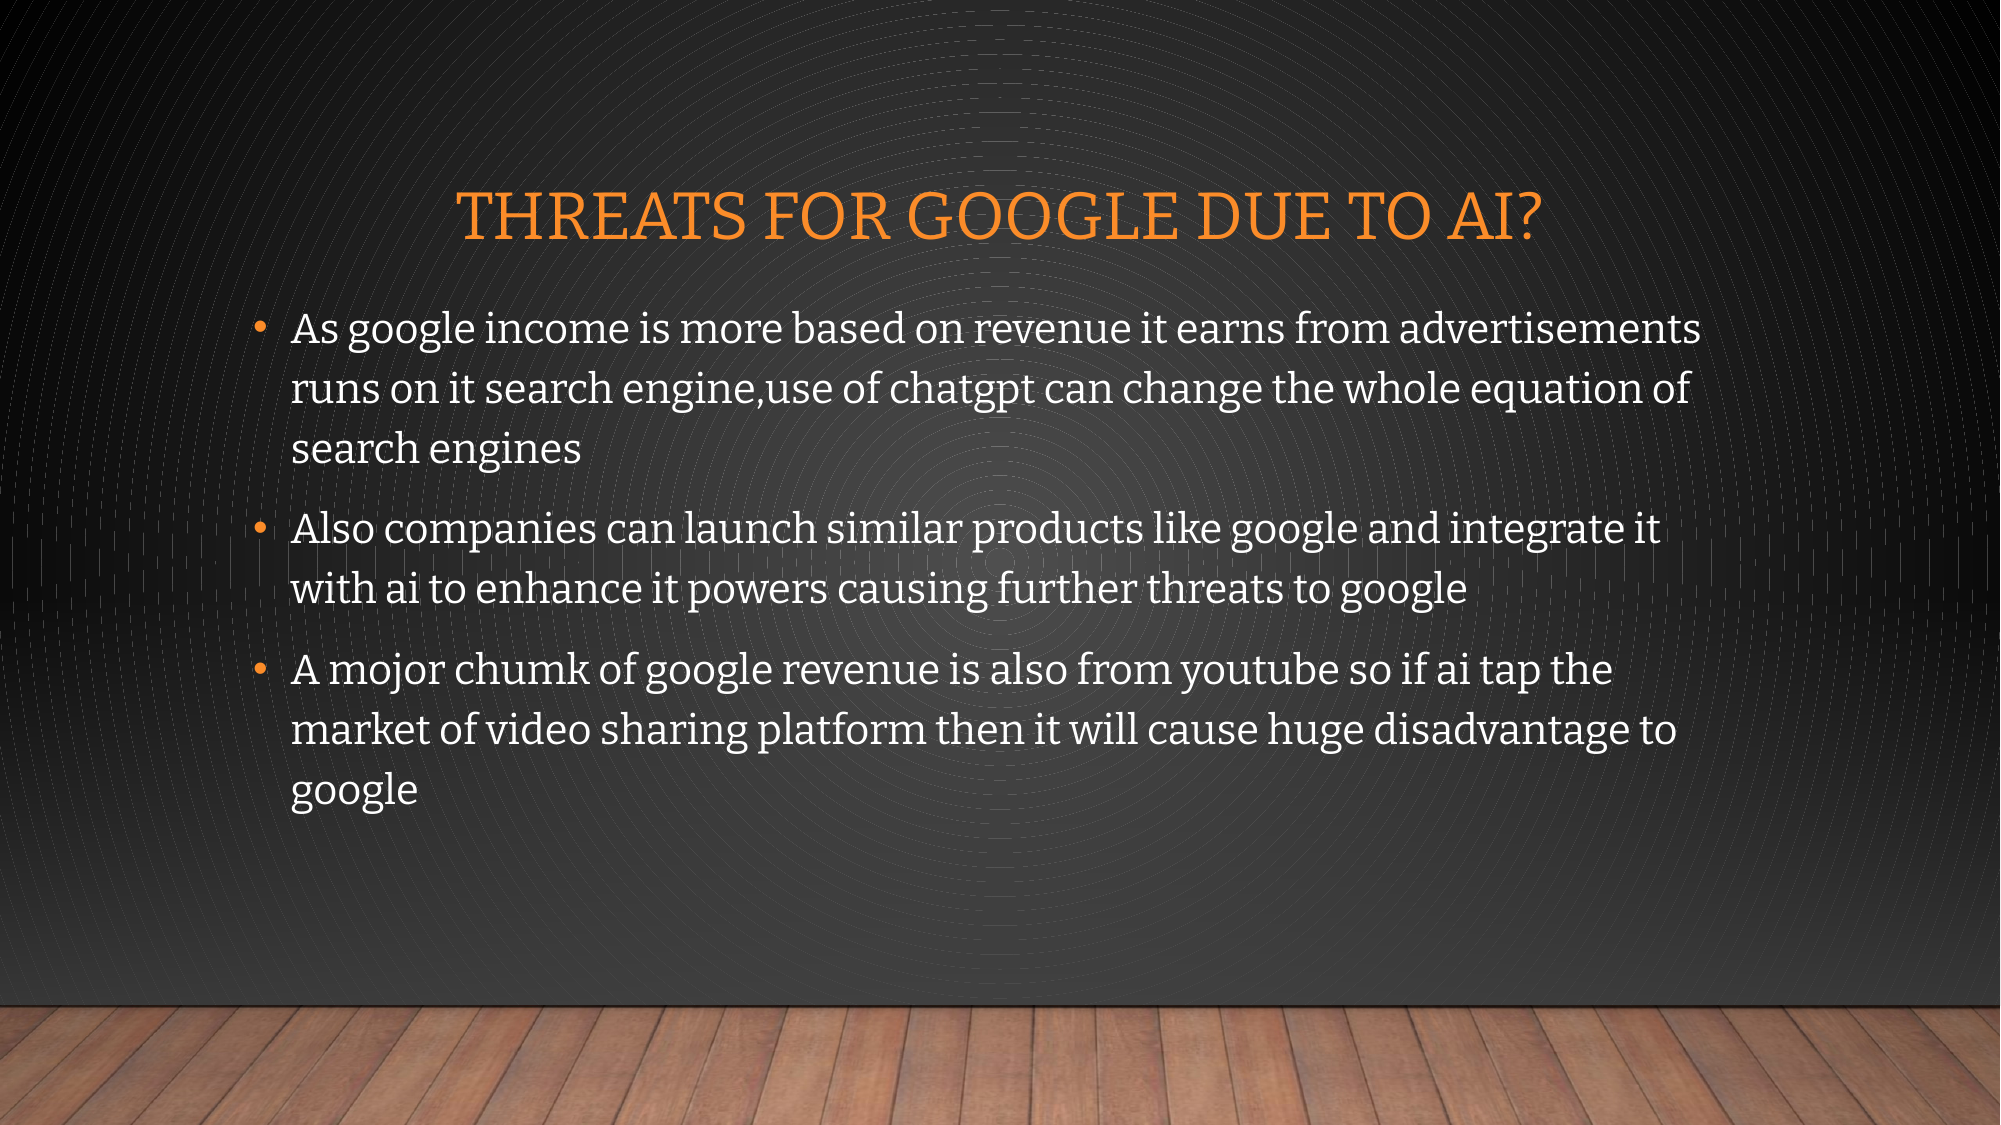

# THREATS FOR GOOGLE DUE TO AI?
As google income is more based on revenue it earns from advertisements runs on it search engine,use of chatgpt can change the whole equation of search engines
Also companies can launch similar products like google and integrate it with ai to enhance it powers causing further threats to google
A mojor chumk of google revenue is also from youtube so if ai tap the market of video sharing platform then it will cause huge disadvantage to google